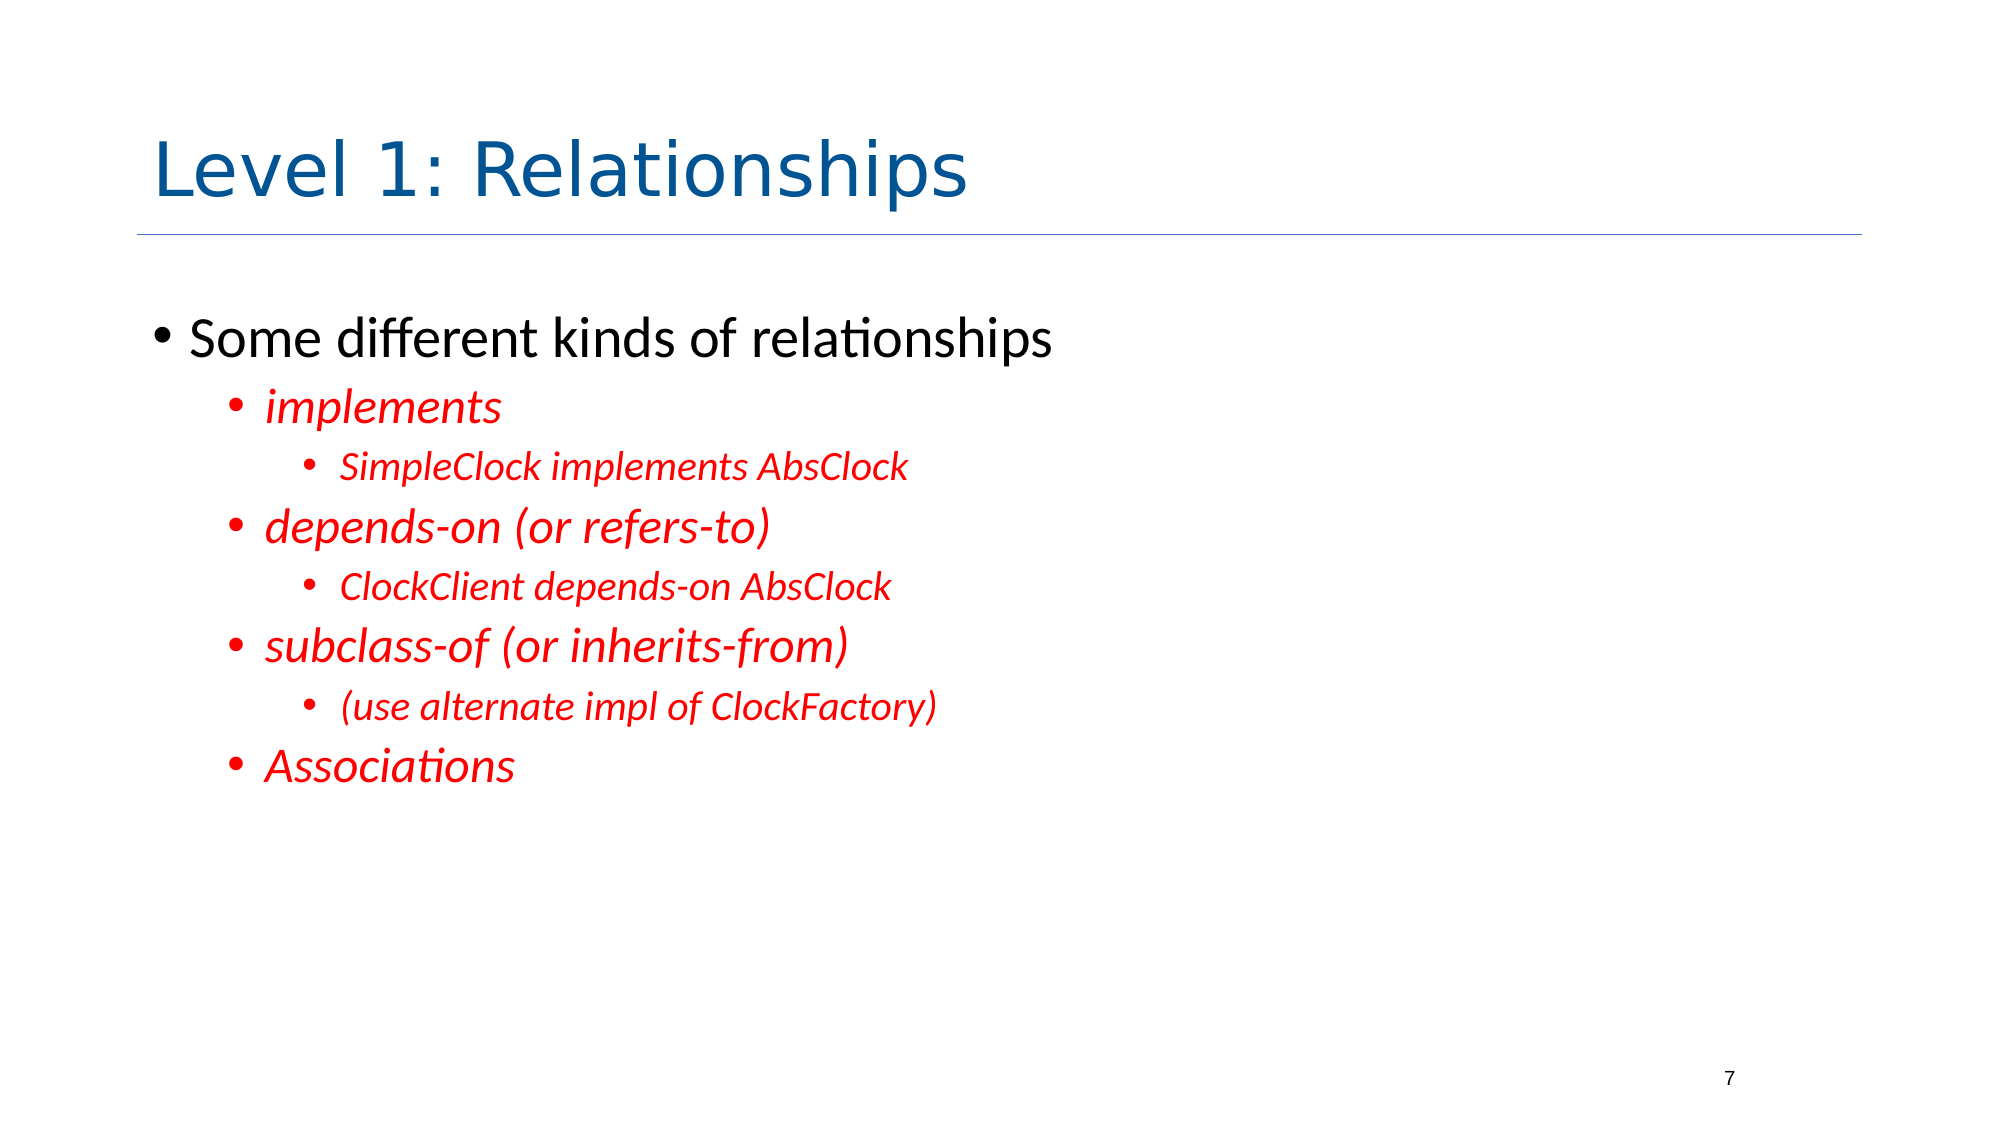

# Level 1: Relationships
Some different kinds of relationships
implements
SimpleClock implements AbsClock
depends-on (or refers-to)
ClockClient depends-on AbsClock
subclass-of (or inherits-from)
(use alternate impl of ClockFactory)
Associations
7